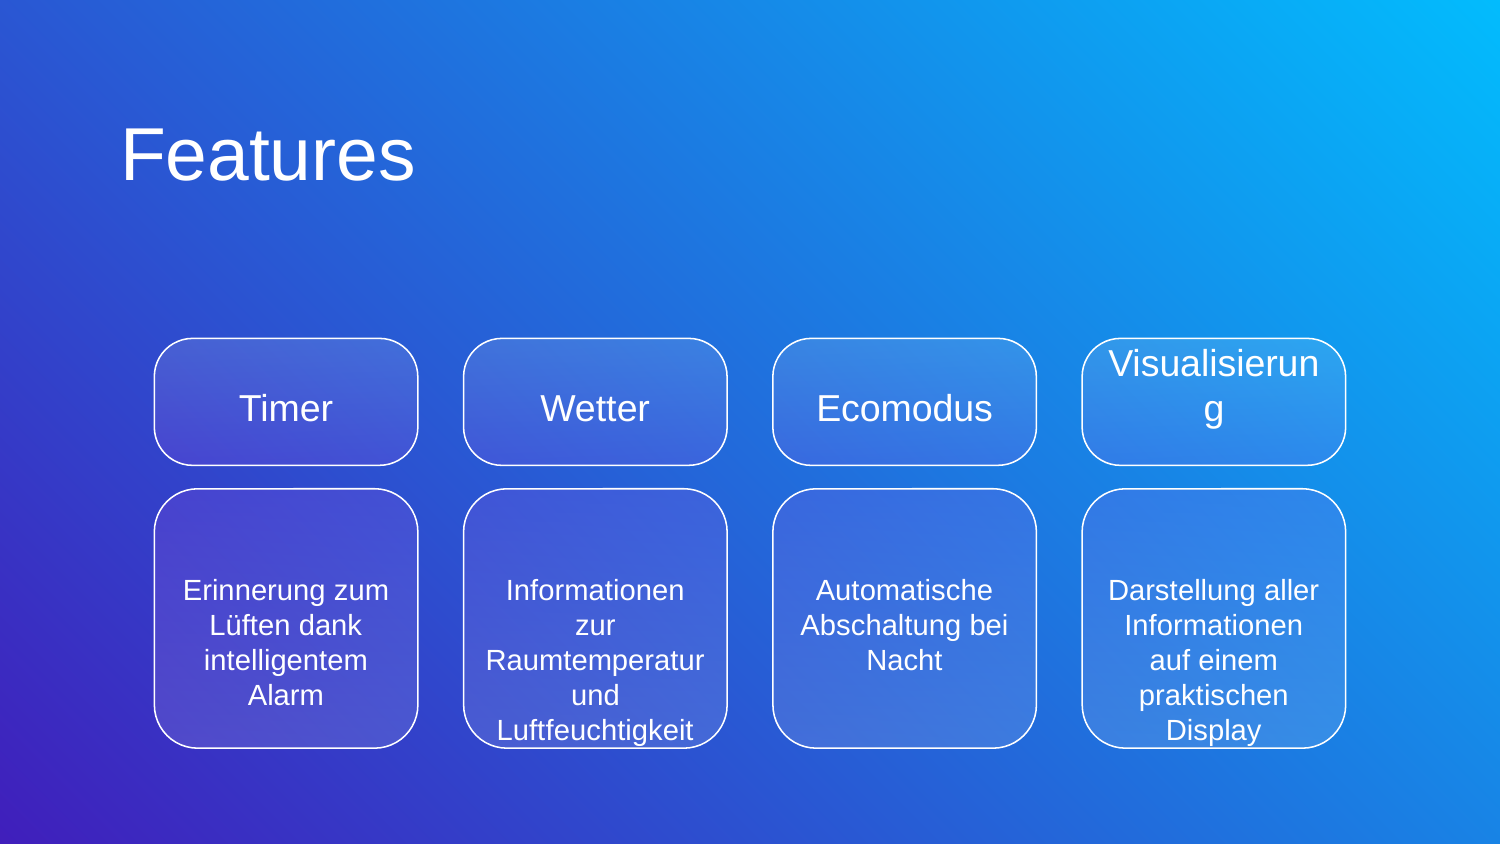

Features

# Timer
Wetter
Ecomodus
Visualisierung

Erinnerung zum Lüften dank intelligentem Alarm
Informationen zur Raumtemperatur und Luftfeuchtigkeit
Automatische Abschaltung bei Nacht
Darstellung aller Informationen auf einem praktischen Display